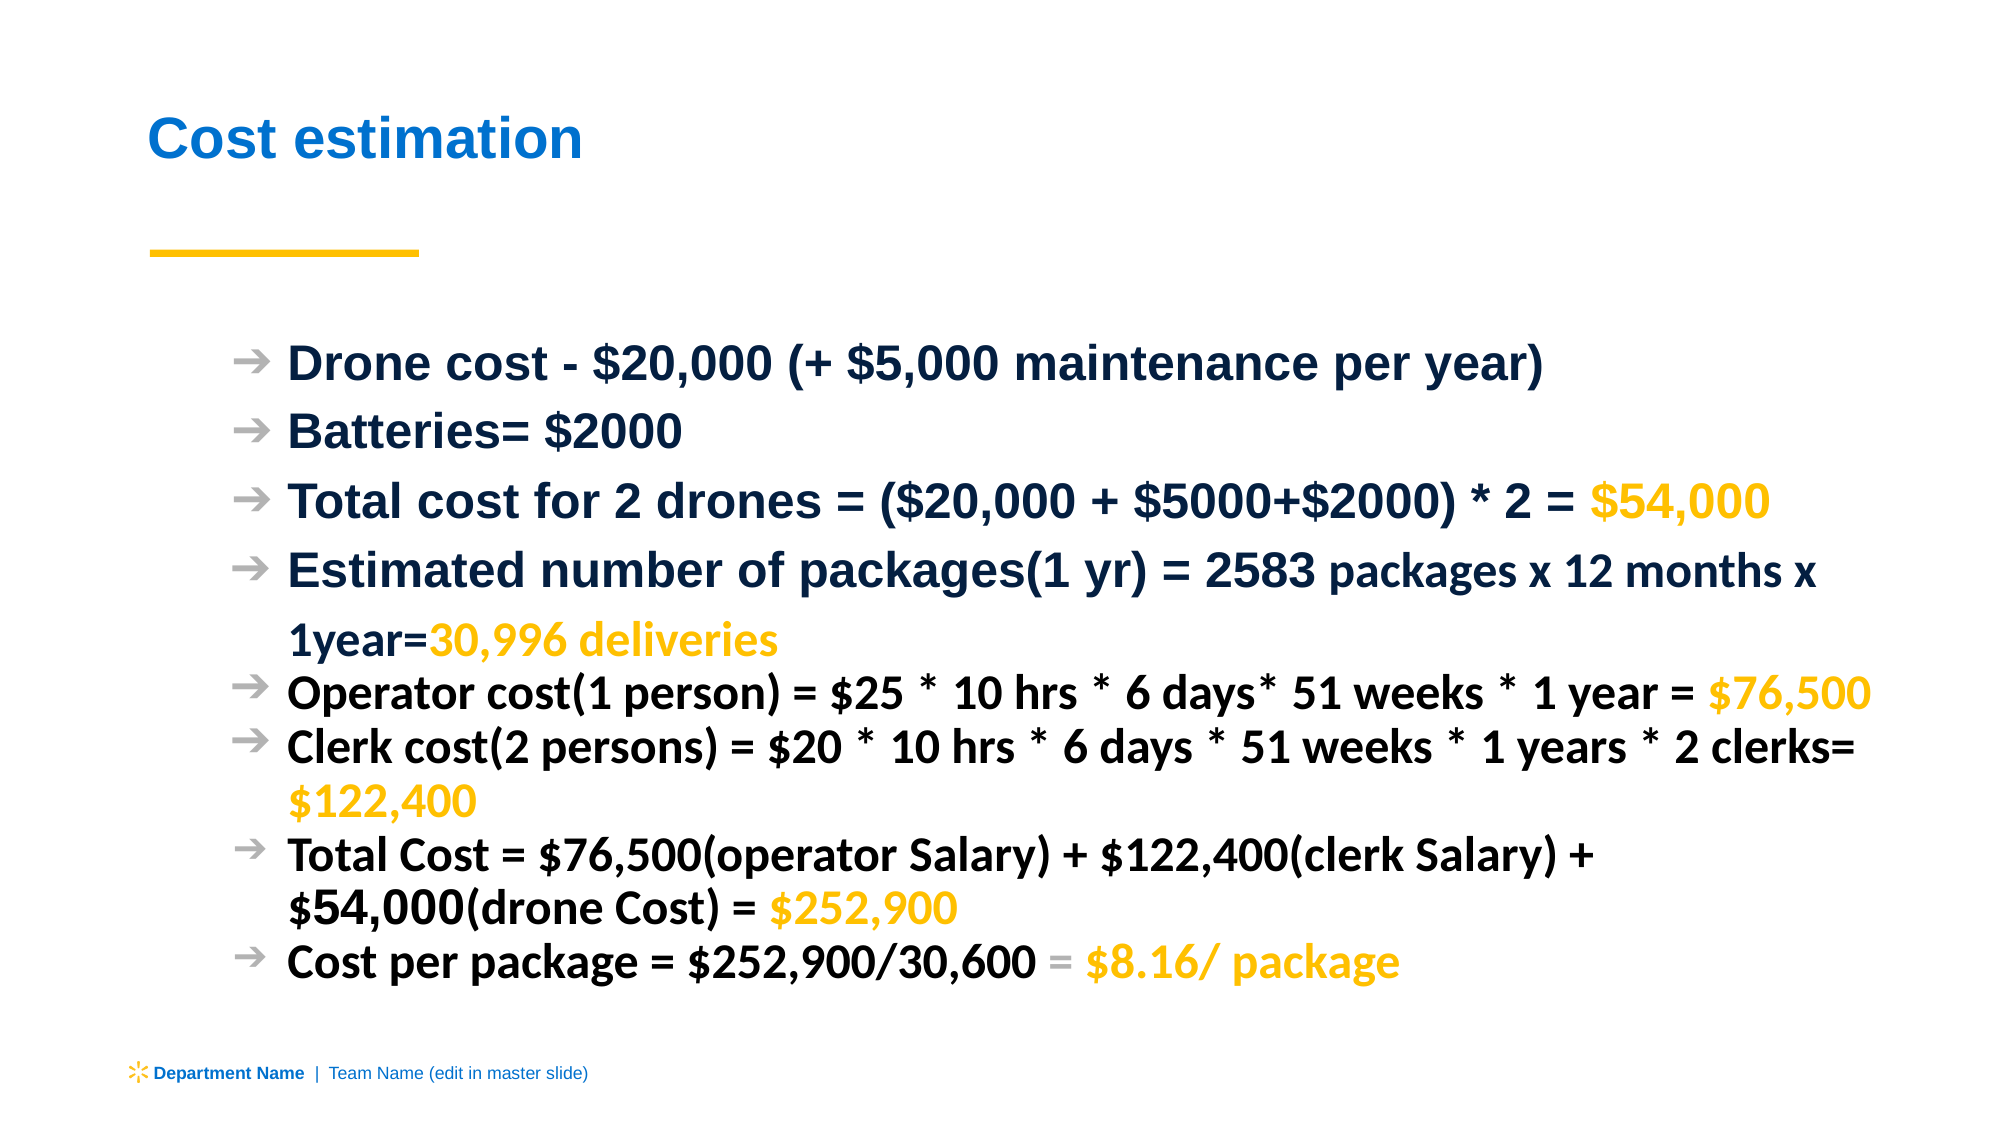

Cost estimation
Drone cost - $20,000 (+ $5,000 maintenance per year)
Batteries= $2000
Total cost for 2 drones = ($20,000 + $5000+$2000) * 2 = $54,000
Estimated number of packages(1 yr) = 2583 packages x 12 months x 1year=30,996 deliveries
Operator cost(1 person) = $25 * 10 hrs * 6 days* 51 weeks * 1 year = $76,500
Clerk cost(2 persons) = $20 * 10 hrs * 6 days * 51 weeks * 1 years * 2 clerks= $122,400
Total Cost = $76,500(operator Salary) + $122,400(clerk Salary) + $54,000(drone Cost) = $252,900
Cost per package = $252,900/30,600 = $8.16/ package